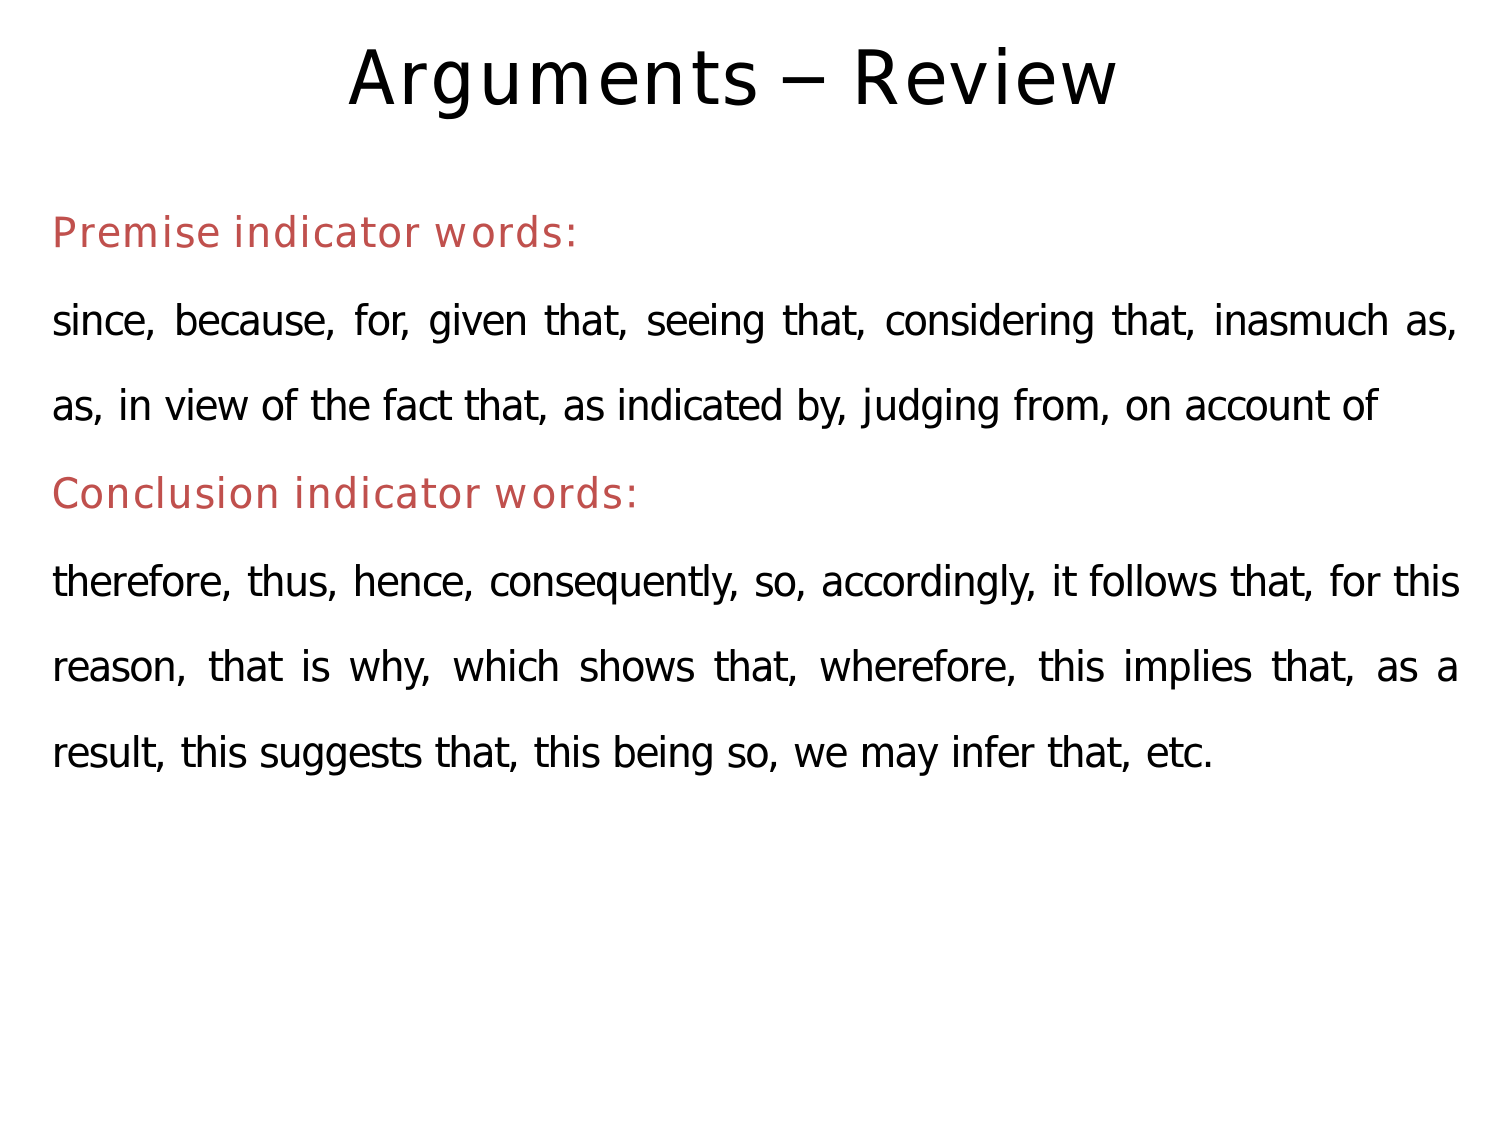

# Arguments – Review
Premise indicator words:
since, because, for, given that, seeing that, considering that, inasmuch as, as, in view of the fact that, as indicated by, judging from, on account of
Conclusion indicator words:
therefore, thus, hence, consequently, so, accordingly, it follows that, for this reason, that is why, which shows that, wherefore, this implies that, as a result, this suggests that, this being so, we may infer that, etc.